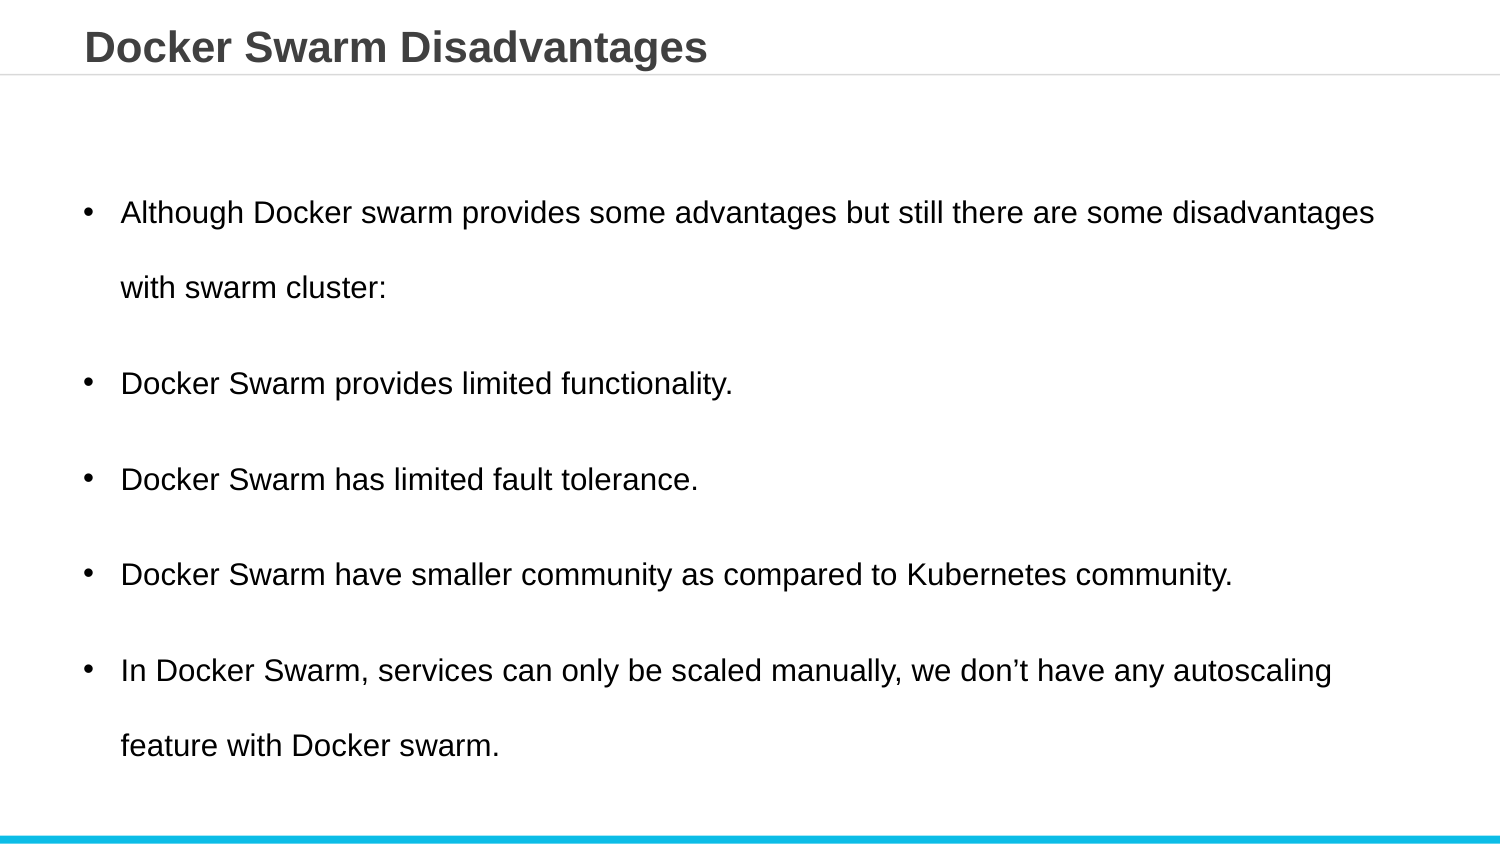

Docker Swarm Disadvantages
Although Docker swarm provides some advantages but still there are some disadvantages with swarm cluster:
Docker Swarm provides limited functionality.
Docker Swarm has limited fault tolerance.
Docker Swarm have smaller community as compared to Kubernetes community.
In Docker Swarm, services can only be scaled manually, we don’t have any autoscaling feature with Docker swarm.